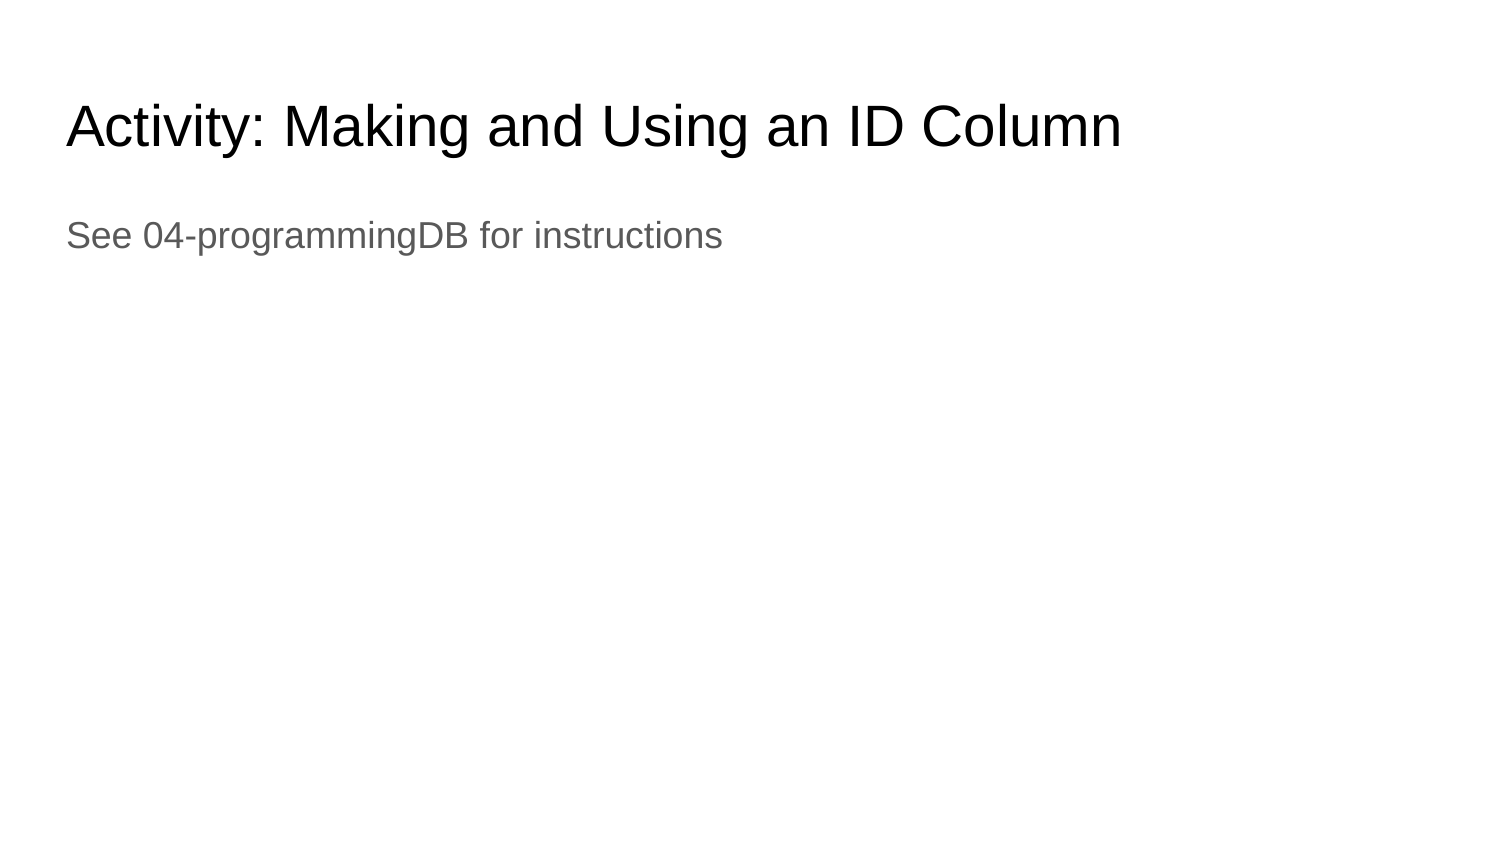

# Activity: Making and Using an ID Column
See 04-programmingDB for instructions